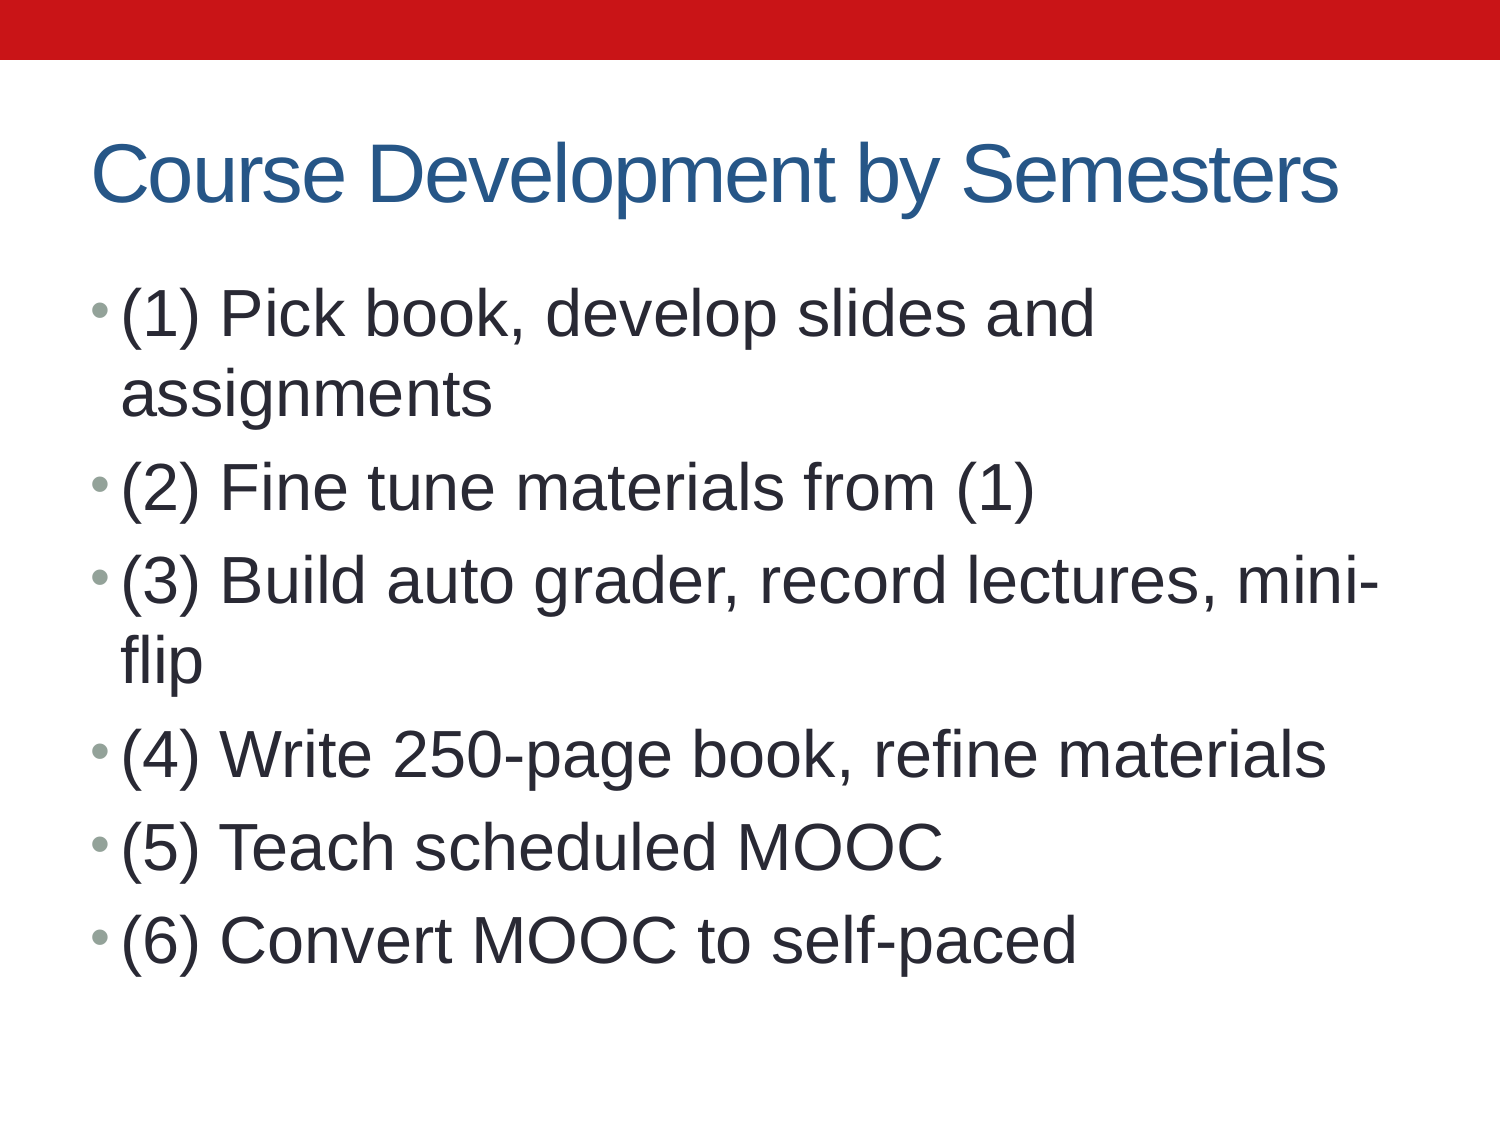

# Course Development by Semesters
(1) Pick book, develop slides and assignments
(2) Fine tune materials from (1)
(3) Build auto grader, record lectures, mini-flip
(4) Write 250-page book, refine materials
(5) Teach scheduled MOOC
(6) Convert MOOC to self-paced